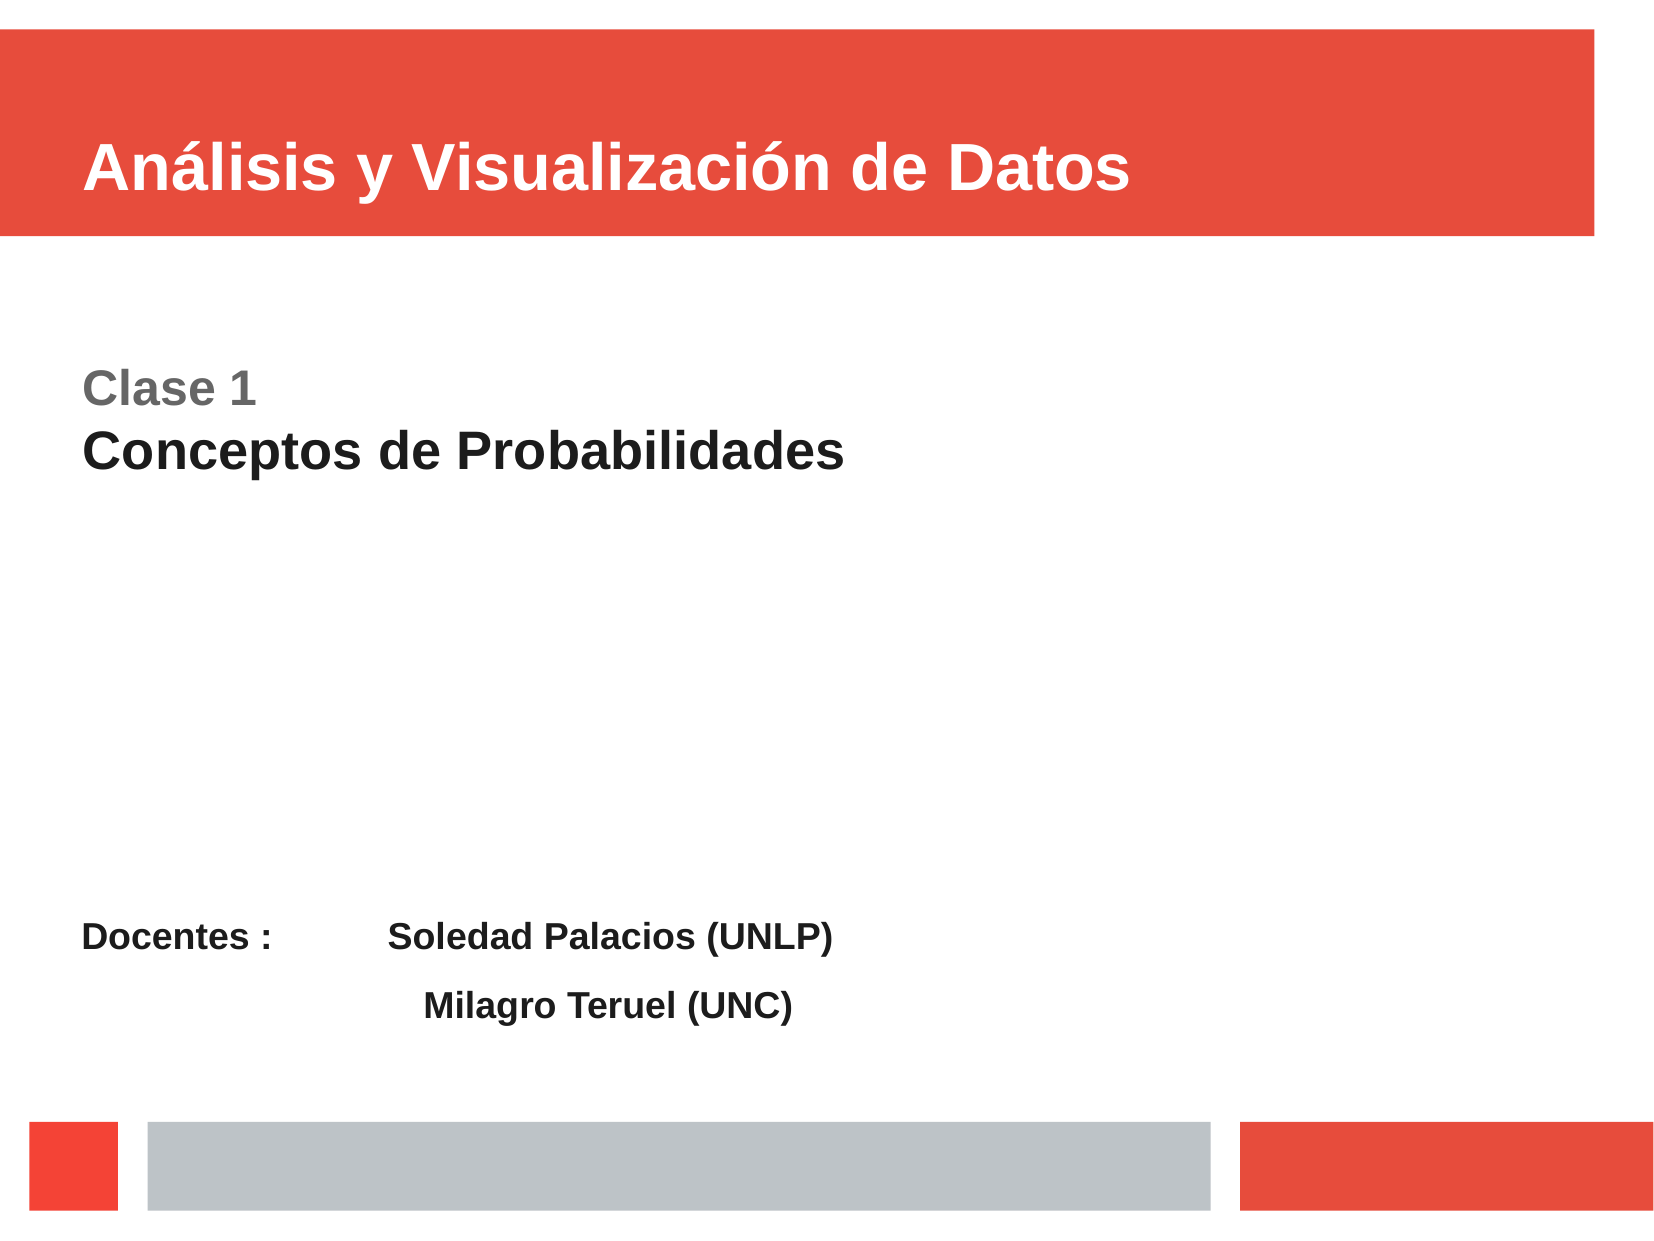

Análisis y Visualización de Datos
Clase 1
Conceptos de Probabilidades
Docentes :           Soledad Palacios (UNLP)
            	 	    Milagro Teruel (UNC)